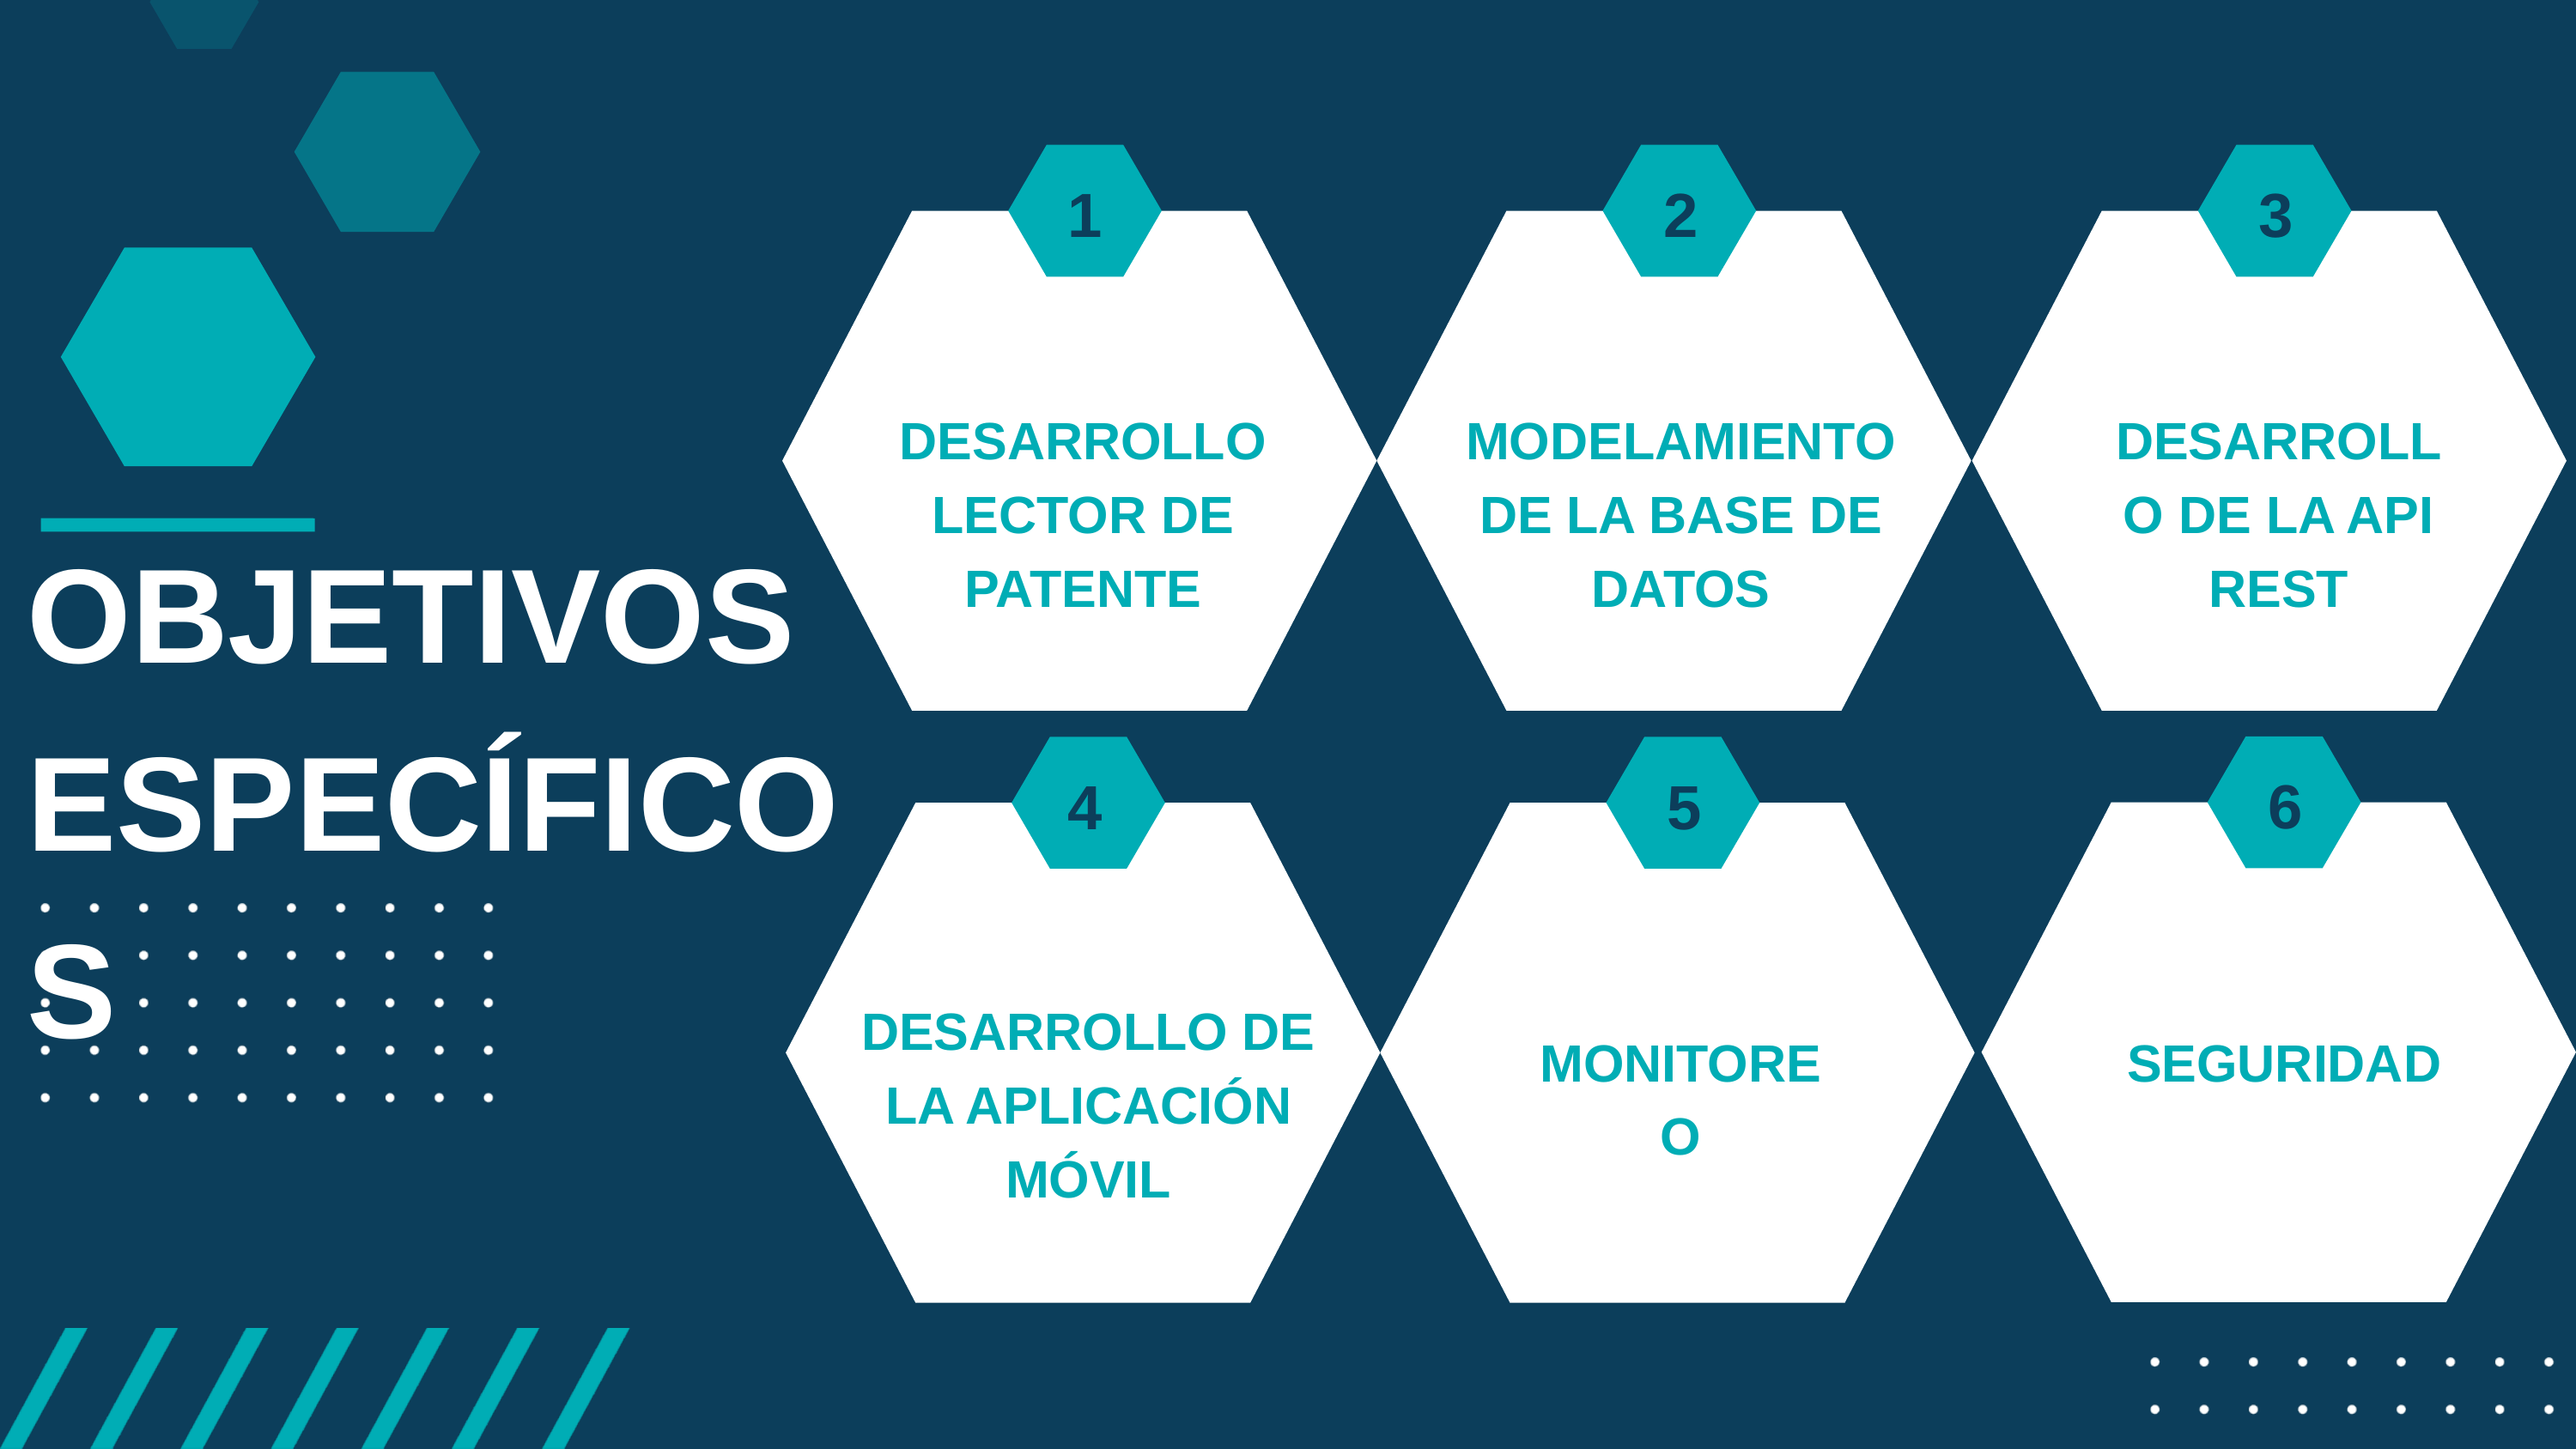

1
2
3

DESARROLLO LECTOR DE PATENTE
MODELAMIENTO DE LA BASE DE DATOS
DESARROLLO DE LA API REST
OBJETIVOS ESPECÍFICOS

6
4
5

DESARROLLO DE LA APLICACIÓN MÓVIL
MONITOREO
SEGURIDAD